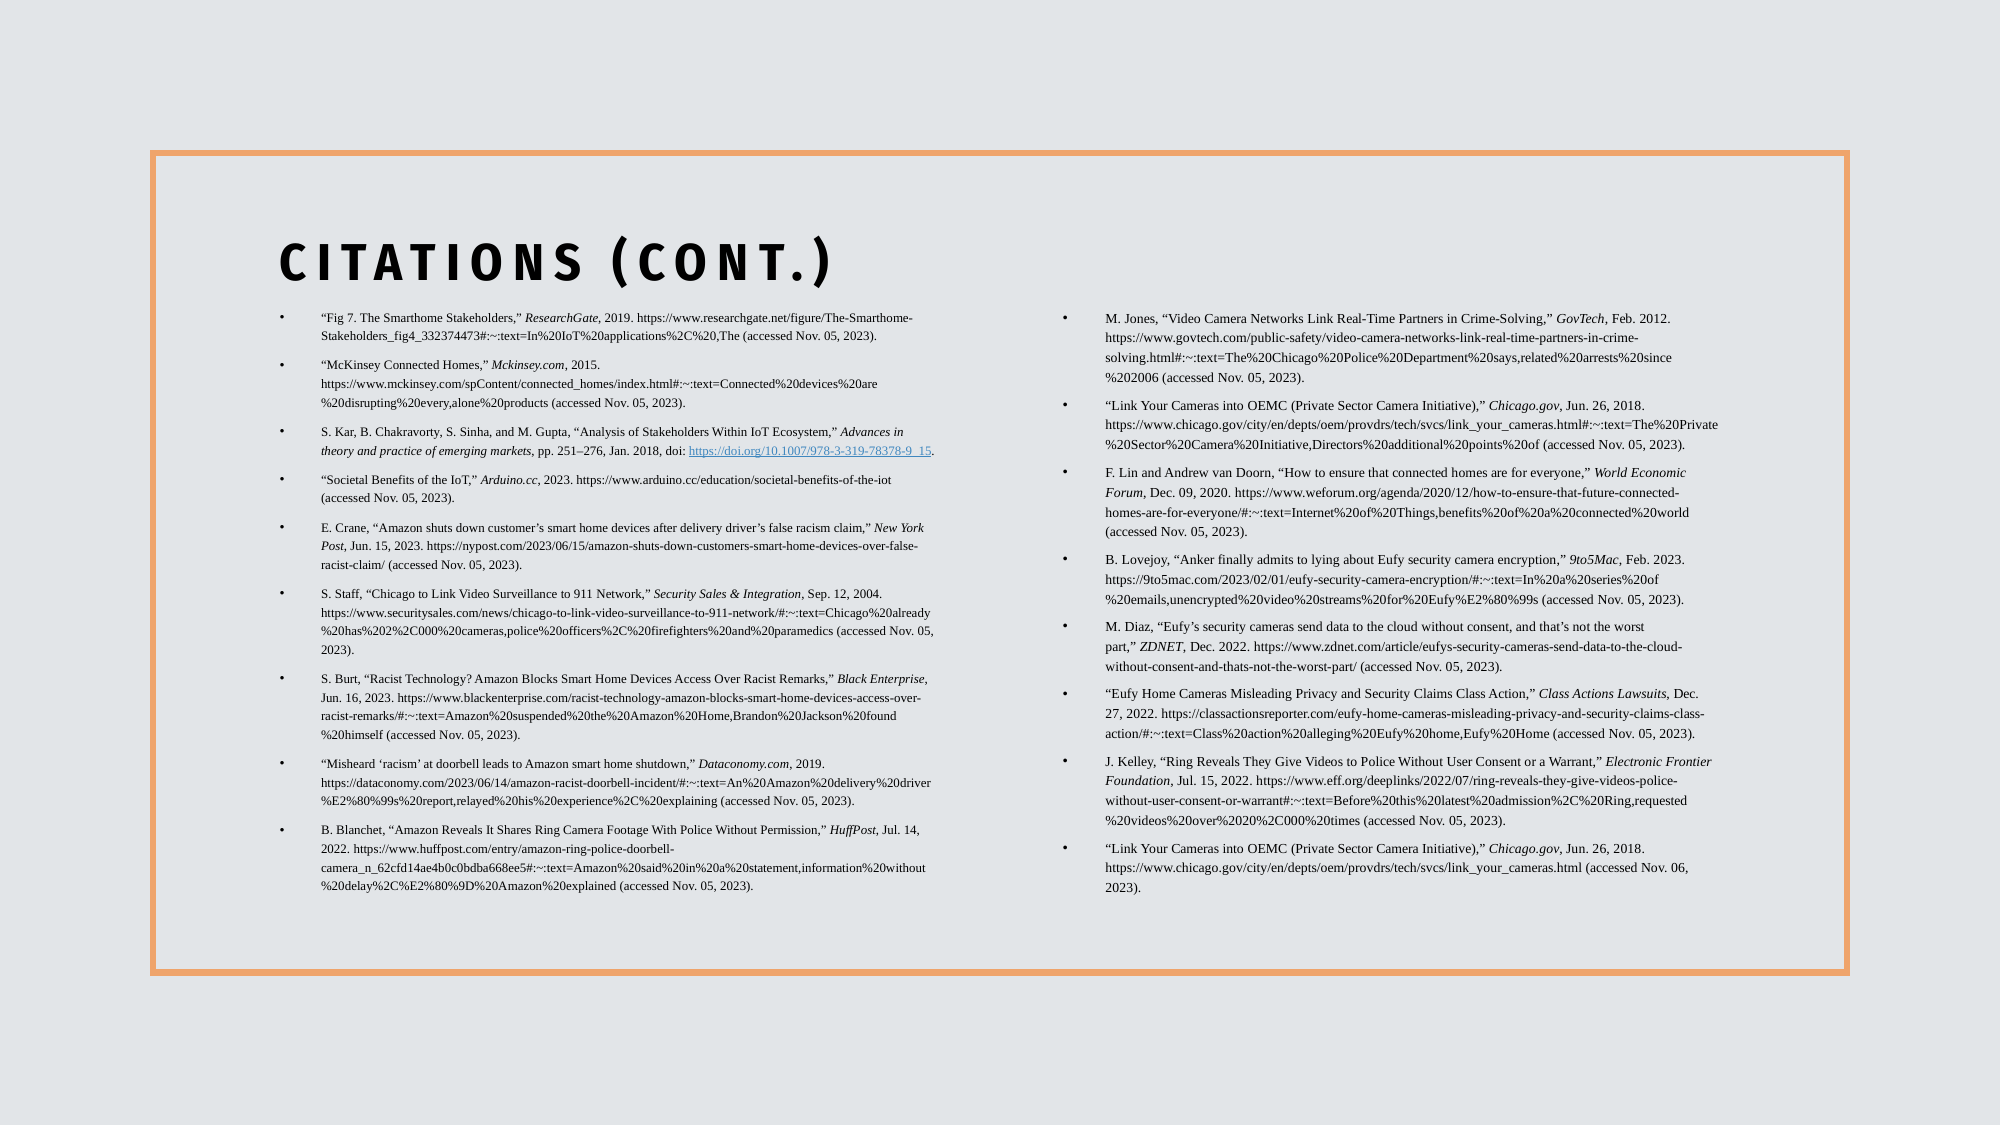

# Citations (Cont.)
“Fig 7. The Smarthome Stakeholders,” ResearchGate, 2019. https://www.researchgate.net/figure/The-Smarthome-Stakeholders_fig4_332374473#:~:text=In%20IoT%20applications%2C%20,The (accessed Nov. 05, 2023).
“McKinsey Connected Homes,” Mckinsey.com, 2015. https://www.mckinsey.com/spContent/connected_homes/index.html#:~:text=Connected%20devices%20are%20disrupting%20every,alone%20products (accessed Nov. 05, 2023).
S. Kar, B. Chakravorty, S. Sinha, and M. Gupta, “Analysis of Stakeholders Within IoT Ecosystem,” Advances in theory and practice of emerging markets, pp. 251–276, Jan. 2018, doi: https://doi.org/10.1007/978-3-319-78378-9_15.
“Societal Benefits of the IoT,” Arduino.cc, 2023. https://www.arduino.cc/education/societal-benefits-of-the-iot (accessed Nov. 05, 2023).
E. Crane, “Amazon shuts down customer’s smart home devices after delivery driver’s false racism claim,” New York Post, Jun. 15, 2023. https://nypost.com/2023/06/15/amazon-shuts-down-customers-smart-home-devices-over-false-racist-claim/ (accessed Nov. 05, 2023).
S. Staff, “Chicago to Link Video Surveillance to 911 Network,” Security Sales & Integration, Sep. 12, 2004. https://www.securitysales.com/news/chicago-to-link-video-surveillance-to-911-network/#:~:text=Chicago%20already%20has%202%2C000%20cameras,police%20officers%2C%20firefighters%20and%20paramedics (accessed Nov. 05, 2023).
S. Burt, “Racist Technology? Amazon Blocks Smart Home Devices Access Over Racist Remarks,” Black Enterprise, Jun. 16, 2023. https://www.blackenterprise.com/racist-technology-amazon-blocks-smart-home-devices-access-over-racist-remarks/#:~:text=Amazon%20suspended%20the%20Amazon%20Home,Brandon%20Jackson%20found%20himself (accessed Nov. 05, 2023).
“Misheard ‘racism’ at doorbell leads to Amazon smart home shutdown,” Dataconomy.com, 2019. https://dataconomy.com/2023/06/14/amazon-racist-doorbell-incident/#:~:text=An%20Amazon%20delivery%20driver%E2%80%99s%20report,relayed%20his%20experience%2C%20explaining (accessed Nov. 05, 2023).
B. Blanchet, “Amazon Reveals It Shares Ring Camera Footage With Police Without Permission,” HuffPost, Jul. 14, 2022. https://www.huffpost.com/entry/amazon-ring-police-doorbell-camera_n_62cfd14ae4b0c0bdba668ee5#:~:text=Amazon%20said%20in%20a%20statement,information%20without%20delay%2C%E2%80%9D%20Amazon%20explained (accessed Nov. 05, 2023).
‌M. Jones, “Video Camera Networks Link Real-Time Partners in Crime-Solving,” GovTech, Feb. 2012. https://www.govtech.com/public-safety/video-camera-networks-link-real-time-partners-in-crime-solving.html#:~:text=The%20Chicago%20Police%20Department%20says,related%20arrests%20since%202006 (accessed Nov. 05, 2023).
“Link Your Cameras into OEMC (Private Sector Camera Initiative),” Chicago.gov, Jun. 26, 2018. https://www.chicago.gov/city/en/depts/oem/provdrs/tech/svcs/link_your_cameras.html#:~:text=The%20Private%20Sector%20Camera%20Initiative,Directors%20additional%20points%20of (accessed Nov. 05, 2023).
F. Lin and Andrew van Doorn, “How to ensure that connected homes are for everyone,” World Economic Forum, Dec. 09, 2020. https://www.weforum.org/agenda/2020/12/how-to-ensure-that-future-connected-homes-are-for-everyone/#:~:text=Internet%20of%20Things,benefits%20of%20a%20connected%20world (accessed Nov. 05, 2023).
B. Lovejoy, “Anker finally admits to lying about Eufy security camera encryption,” 9to5Mac, Feb. 2023. https://9to5mac.com/2023/02/01/eufy-security-camera-encryption/#:~:text=In%20a%20series%20of%20emails,unencrypted%20video%20streams%20for%20Eufy%E2%80%99s (accessed Nov. 05, 2023).
M. Diaz, “Eufy’s security cameras send data to the cloud without consent, and that’s not the worst part,” ZDNET, Dec. 2022. https://www.zdnet.com/article/eufys-security-cameras-send-data-to-the-cloud-without-consent-and-thats-not-the-worst-part/ (accessed Nov. 05, 2023).
“Eufy Home Cameras Misleading Privacy and Security Claims Class Action,” Class Actions Lawsuits, Dec. 27, 2022. https://classactionsreporter.com/eufy-home-cameras-misleading-privacy-and-security-claims-class-action/#:~:text=Class%20action%20alleging%20Eufy%20home,Eufy%20Home (accessed Nov. 05, 2023).
J. Kelley, “Ring Reveals They Give Videos to Police Without User Consent or a Warrant,” Electronic Frontier Foundation, Jul. 15, 2022. https://www.eff.org/deeplinks/2022/07/ring-reveals-they-give-videos-police-without-user-consent-or-warrant#:~:text=Before%20this%20latest%20admission%2C%20Ring,requested%20videos%20over%2020%2C000%20times (accessed Nov. 05, 2023).
“Link Your Cameras into OEMC (Private Sector Camera Initiative),” Chicago.gov, Jun. 26, 2018. https://www.chicago.gov/city/en/depts/oem/provdrs/tech/svcs/link_your_cameras.html (accessed Nov. 06, 2023).